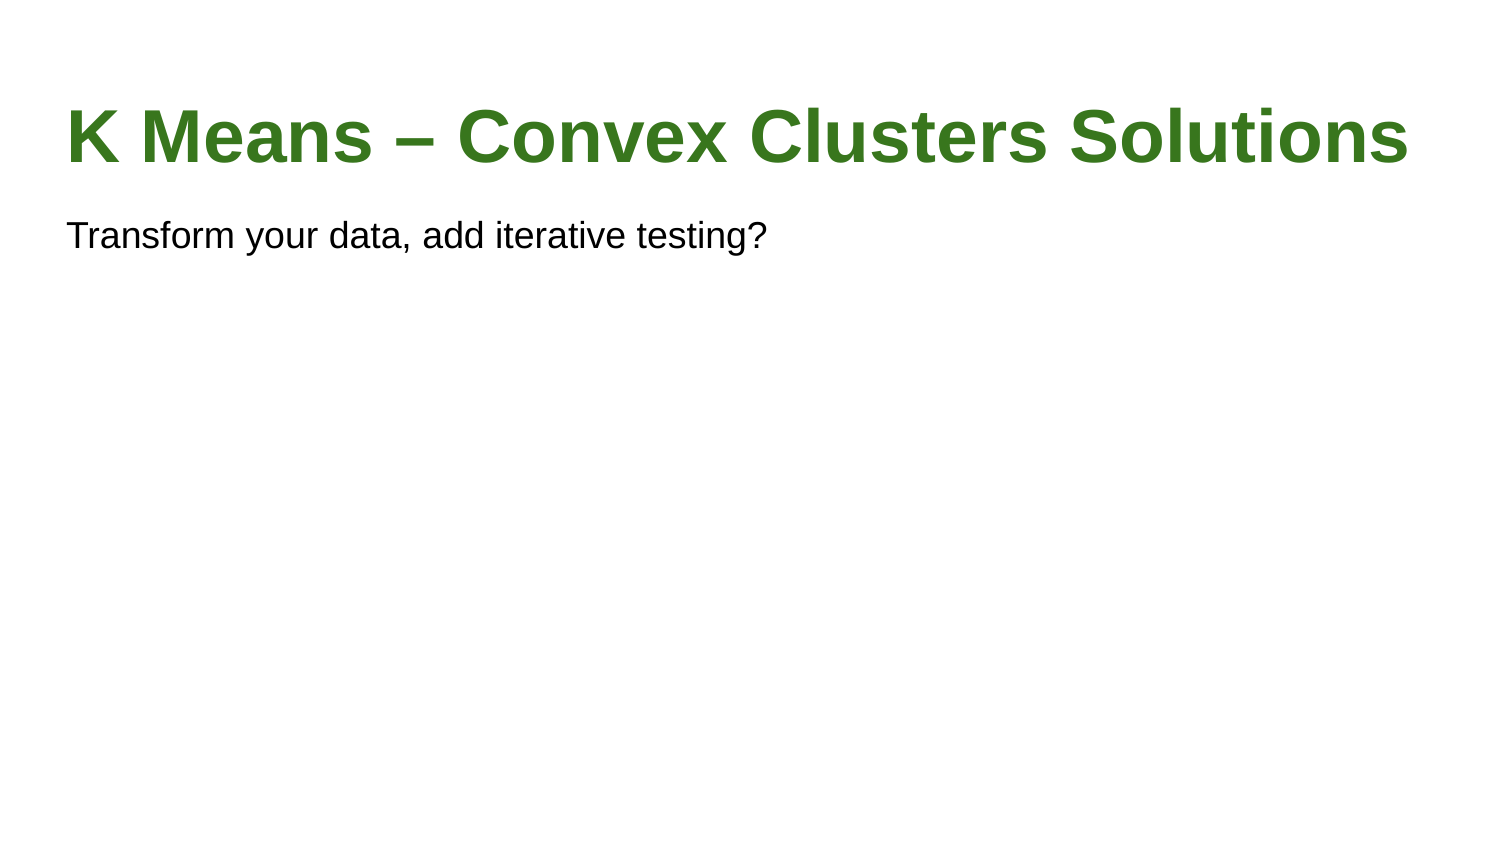

# K Means – Convex Clusters Solutions
Transform your data, add iterative testing?